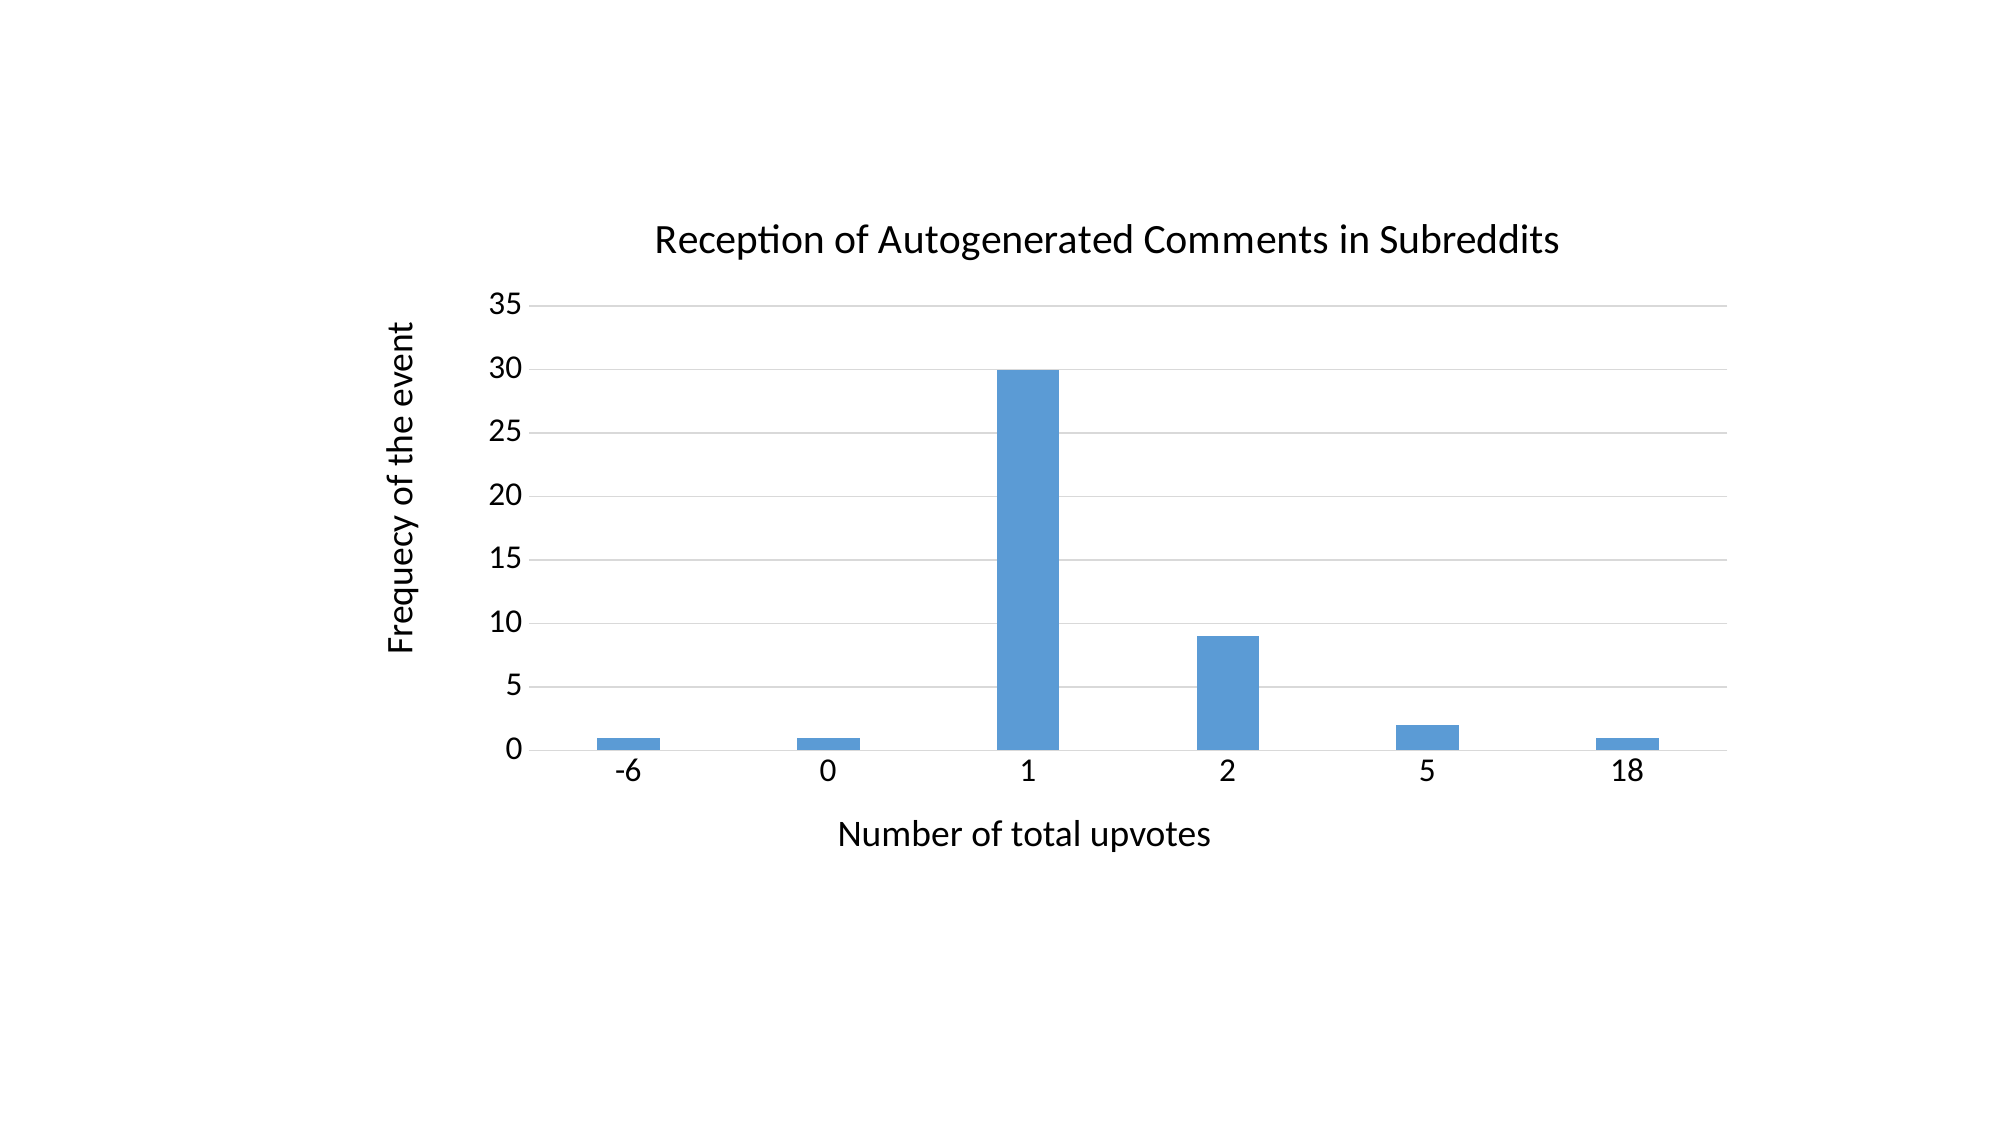

### Chart: Reception of Autogenerated Comments in Subreddits

| Category | count |
|---|---|
| -6.0 | 1.0 |
| 0.0 | 1.0 |
| 1.0 | 30.0 |
| 2.0 | 9.0 |
| 5.0 | 2.0 |
| 18.0 | 1.0 |
Frequecy of the event
Number of total upvotes